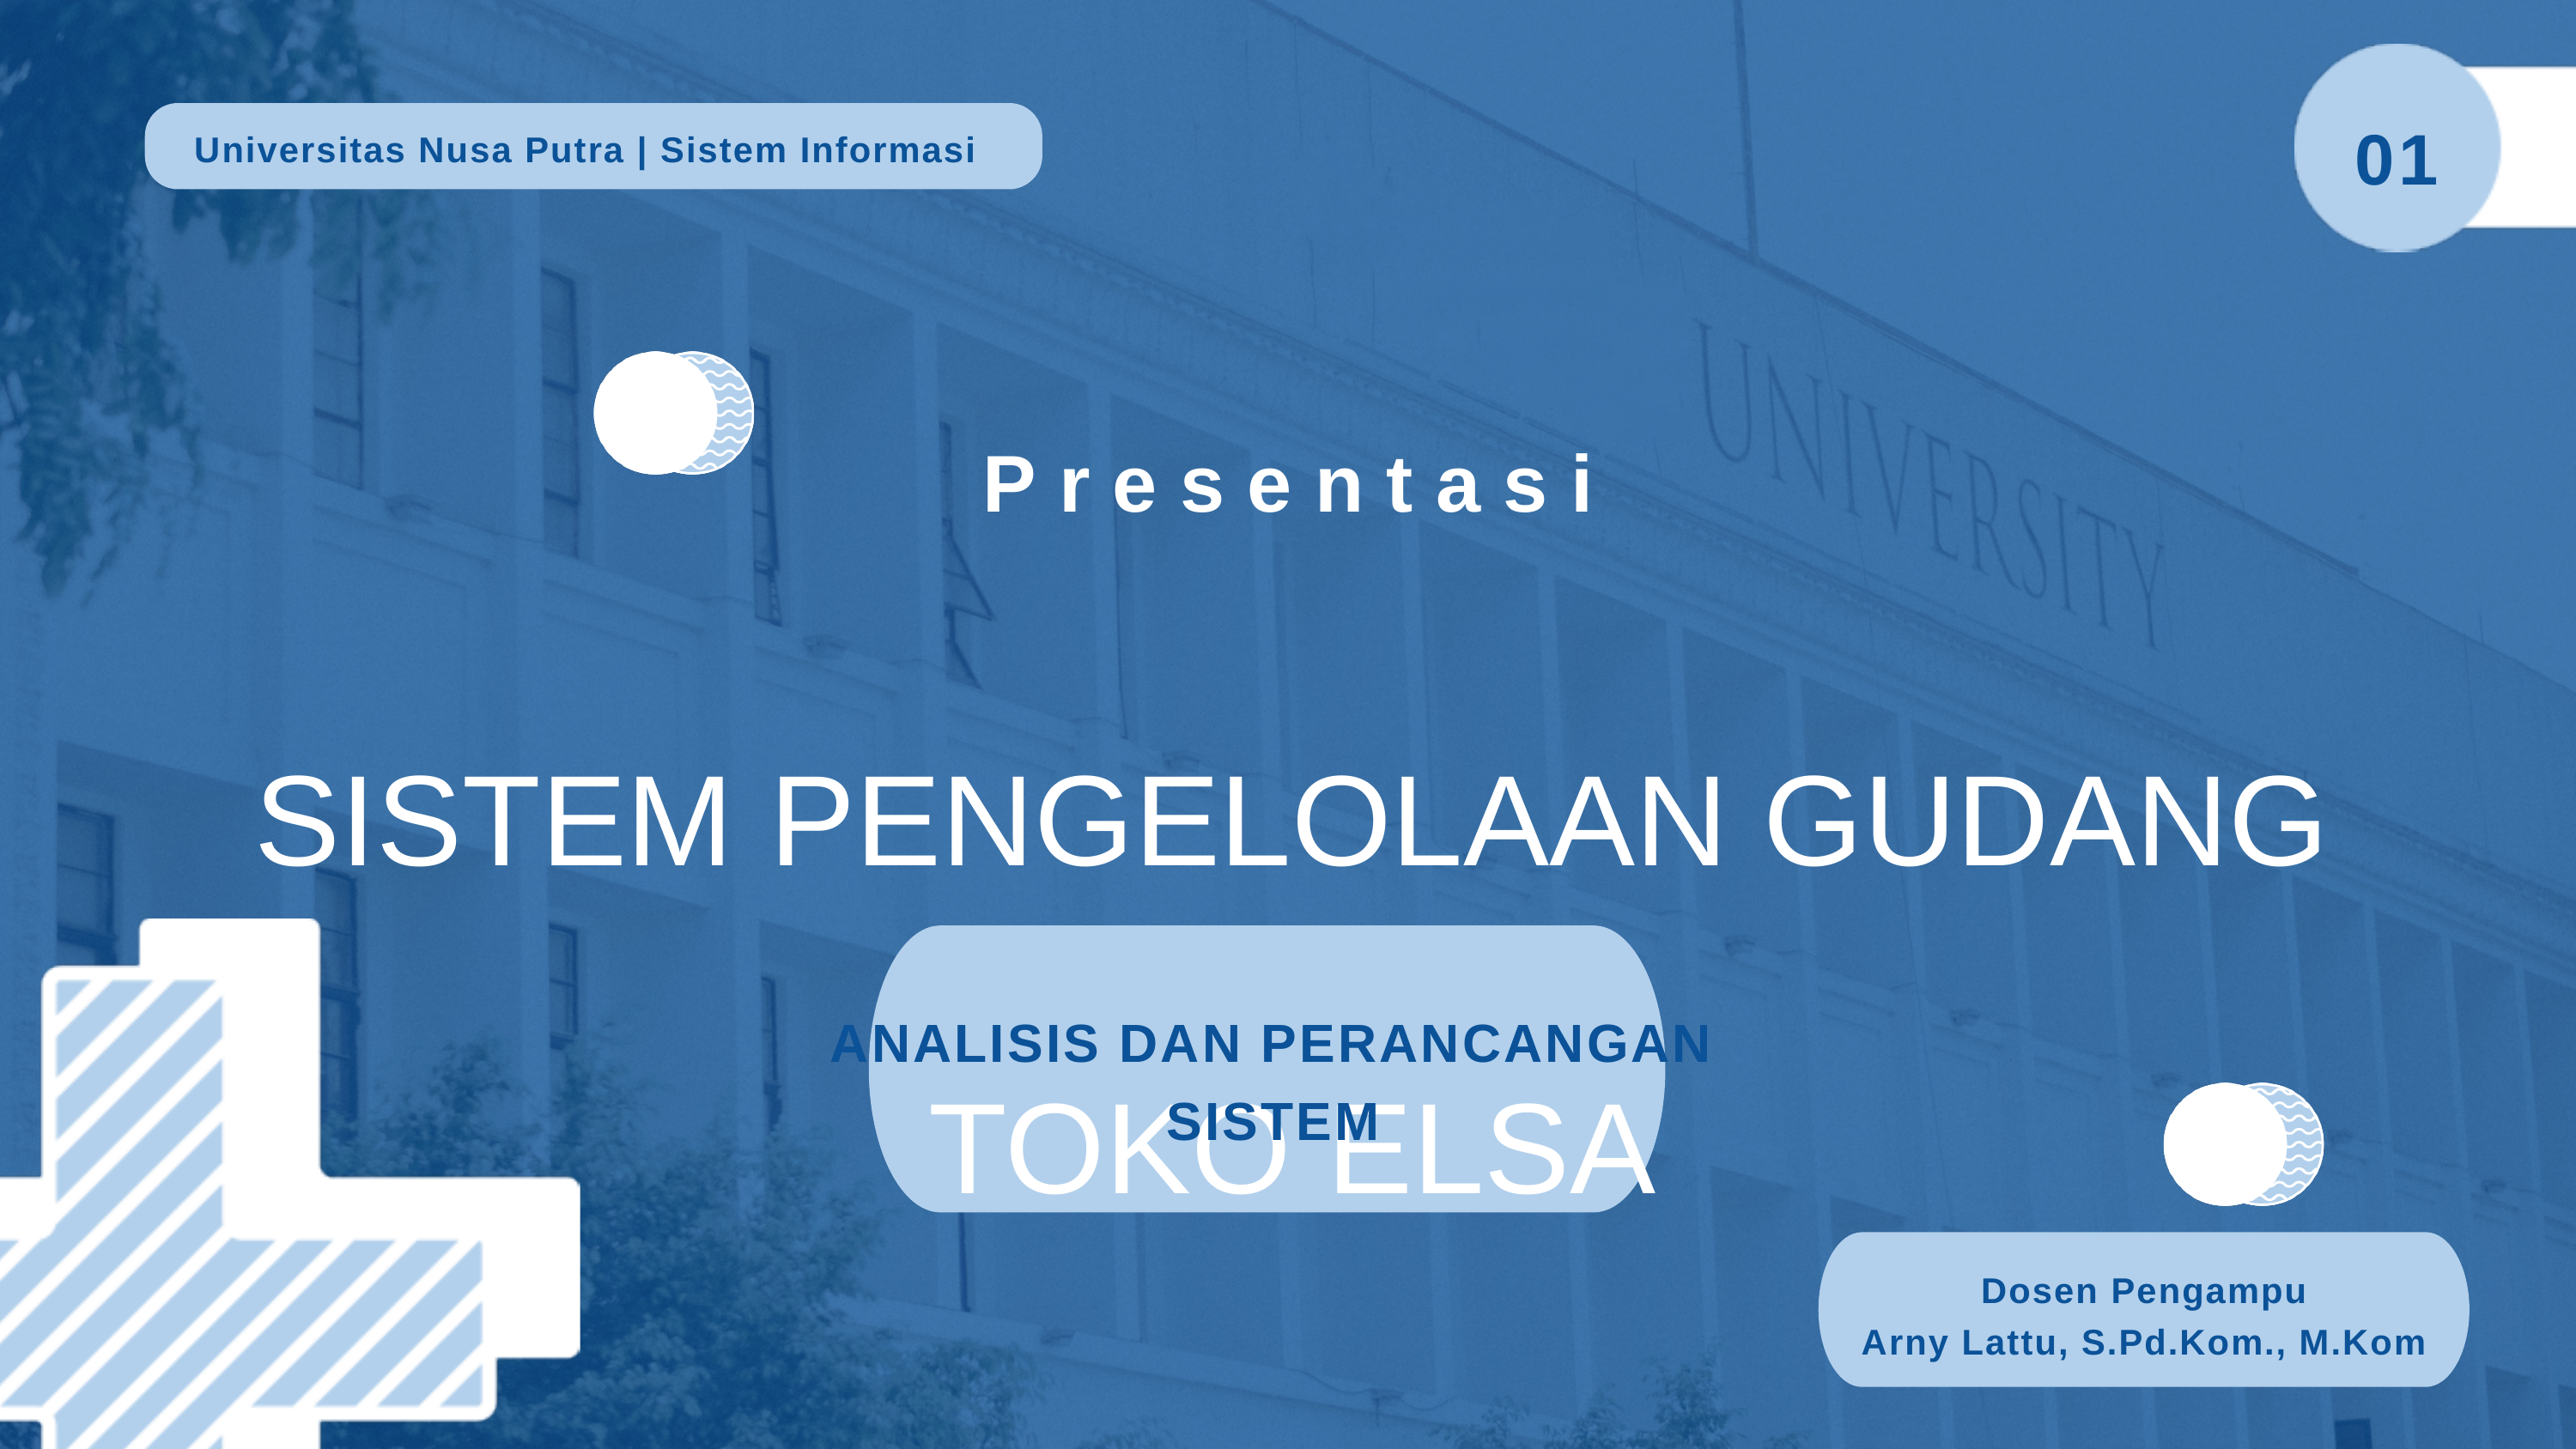

01

Universitas Nusa Putra | Sistem Informasi

Presentasi
SISTEM PENGELOLAAN GUDANG TOKO ELSA

ANALISIS DAN PERANCANGAN SISTEM

Dosen Pengampu
Arny Lattu, S.Pd.Kom., M.Kom